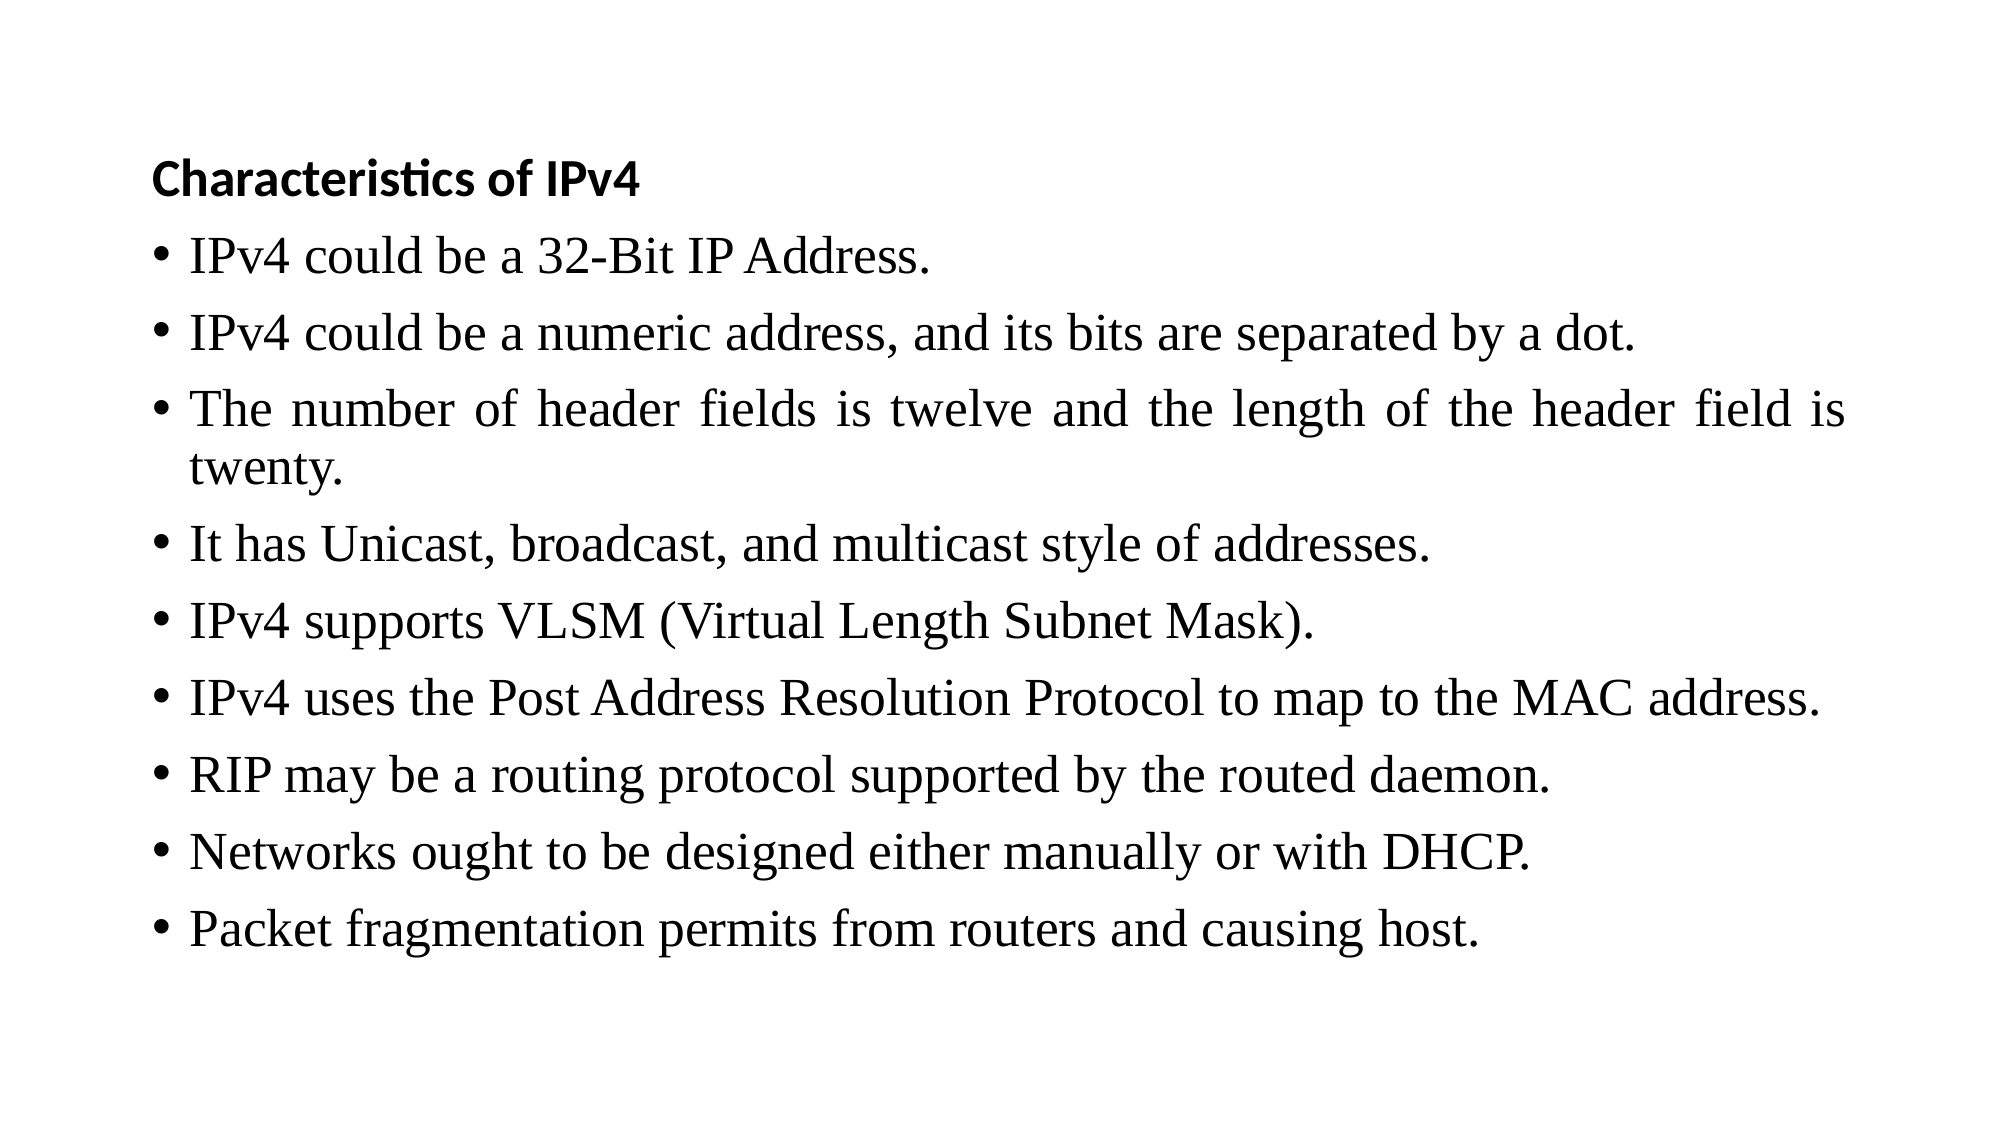

Characteristics of IPv4
IPv4 could be a 32-Bit IP Address.
IPv4 could be a numeric address, and its bits are separated by a dot.
The number of header fields is twelve and the length of the header field is twenty.
It has Unicast, broadcast, and multicast style of addresses.
IPv4 supports VLSM (Virtual Length Subnet Mask).
IPv4 uses the Post Address Resolution Protocol to map to the MAC address.
RIP may be a routing protocol supported by the routed daemon.
Networks ought to be designed either manually or with DHCP.
Packet fragmentation permits from routers and causing host.